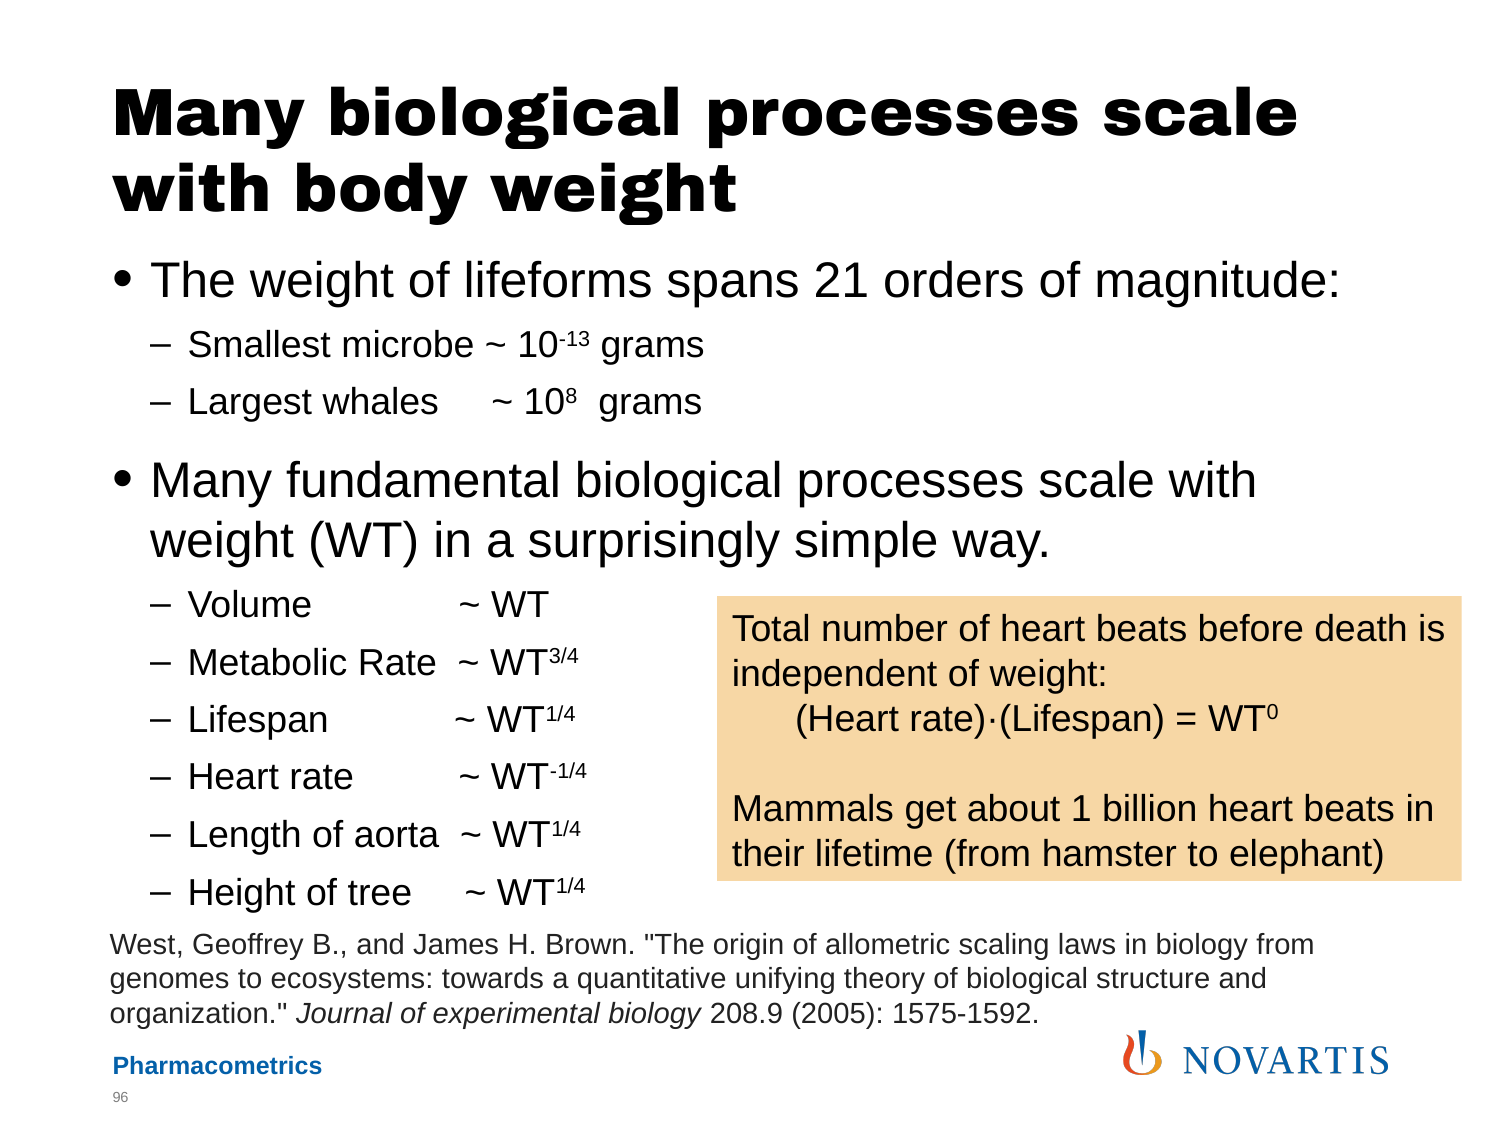

# Many biological processes scale with body weight
The weight of lifeforms spans 21 orders of magnitude:
Smallest microbe ~ 10-13 grams
Largest whales     ~ 108  grams
Many fundamental biological processes scale with weight (WT) in a surprisingly simple way.
Volume              ~ WT
Metabolic Rate  ~ WT3/4
Lifespan            ~ WT1/4
Heart rate          ~ WT-1/4
Length of aorta  ~ WT1/4
Height of tree     ~ WT1/4

Total number of heart beats before death is independent of weight:
      (Heart rate)·(Lifespan) = WT0

Mammals get about 1 billion heart beats in their lifetime (from hamster to elephant)
West, Geoffrey B., and James H. Brown. "The origin of allometric scaling laws in biology from genomes to ecosystems: towards a quantitative unifying theory of biological structure and organization." Journal of experimental biology 208.9 (2005): 1575-1592.
96